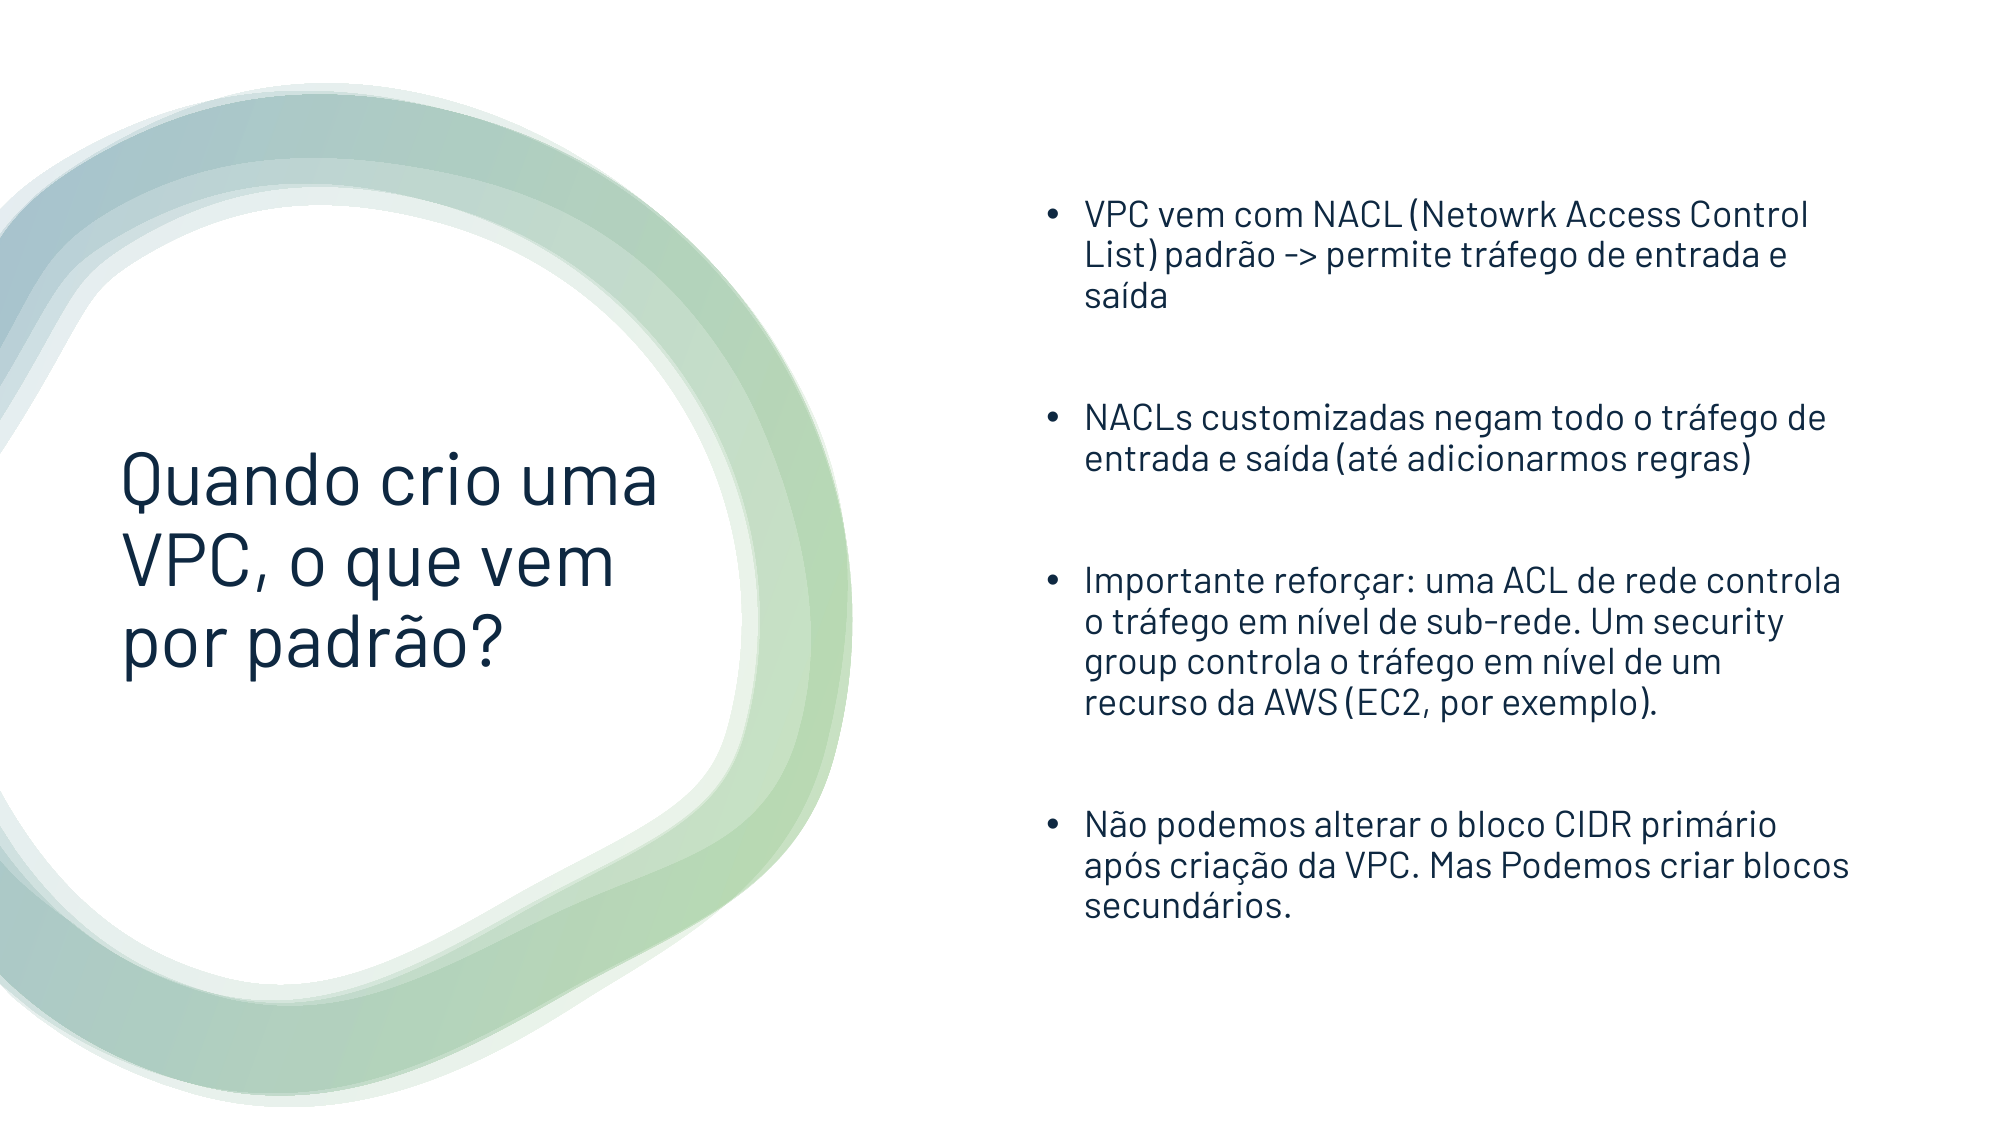

VPC vem com NACL (Netowrk Access Control List) padrão -> permite tráfego de entrada e saída

NACLs customizadas negam todo o tráfego de entrada e saída (até adicionarmos regras)

Importante reforçar: uma ACL de rede controla o tráfego em nível de sub-rede. Um security group controla o tráfego em nível de um recurso da AWS (EC2, por exemplo).

Não podemos alterar o bloco CIDR primário após criação da VPC. Mas Podemos criar blocos secundários.
# Quando crio uma VPC, o que vem por padrão?